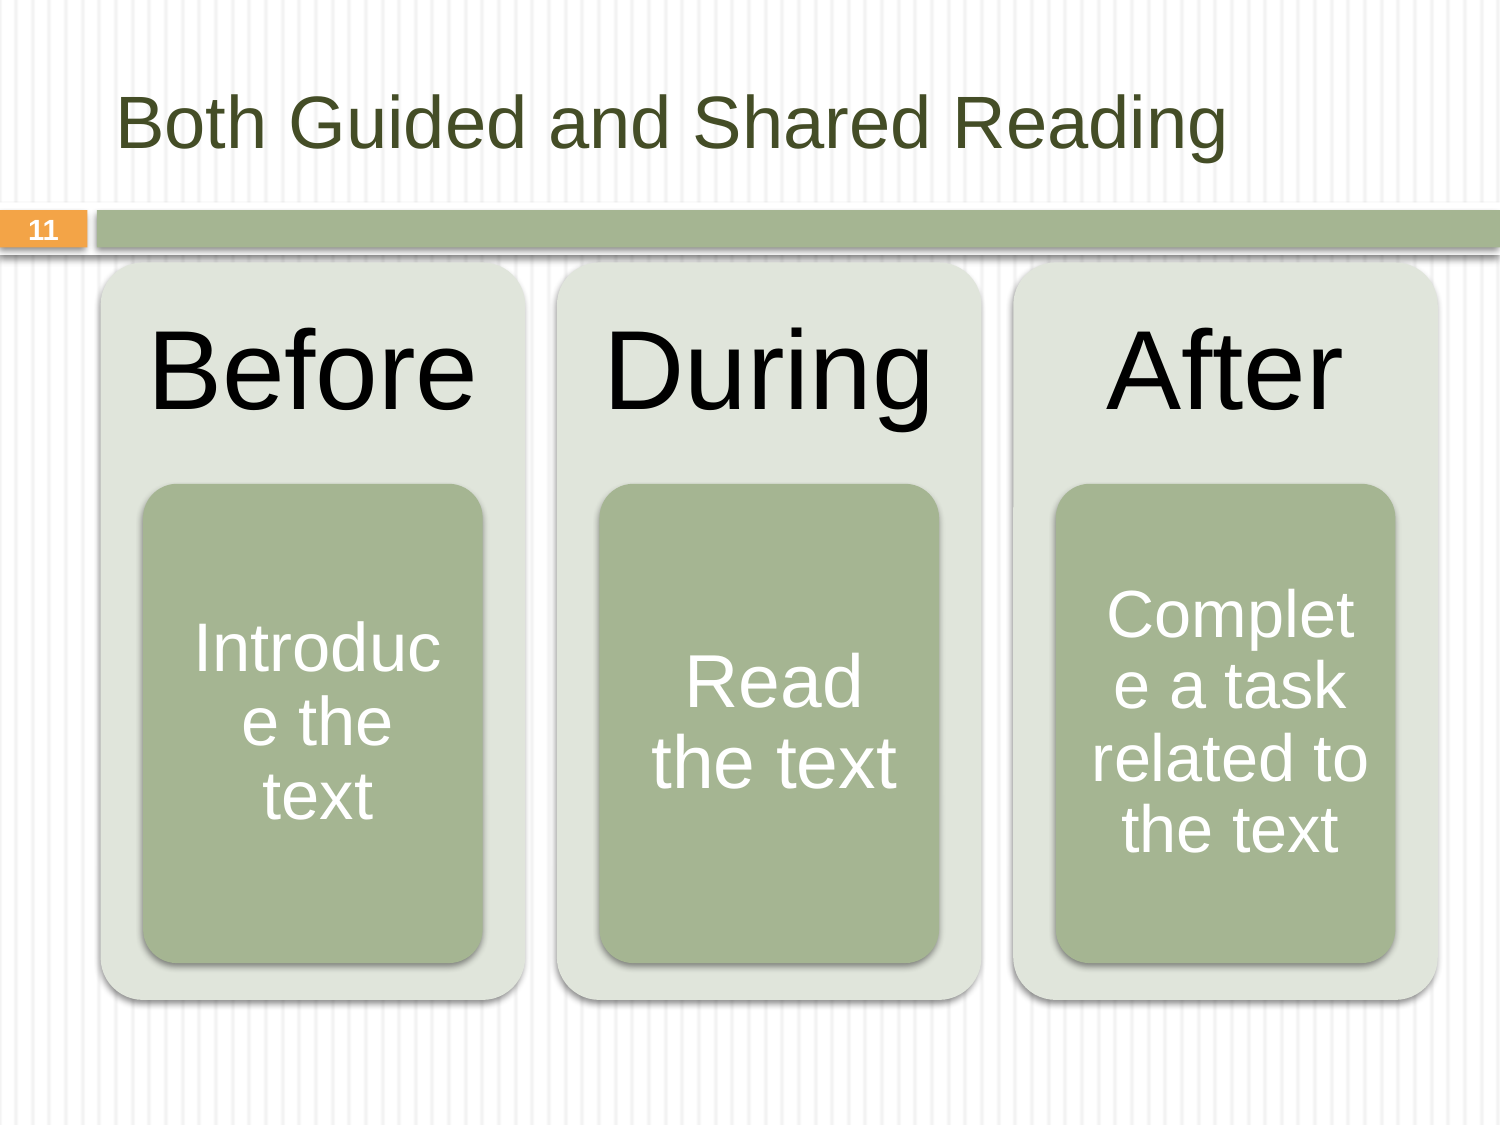

# Both Guided and Shared Reading
11
Before
Introduce the text
During
Read the text
After
Complete a task related to the text